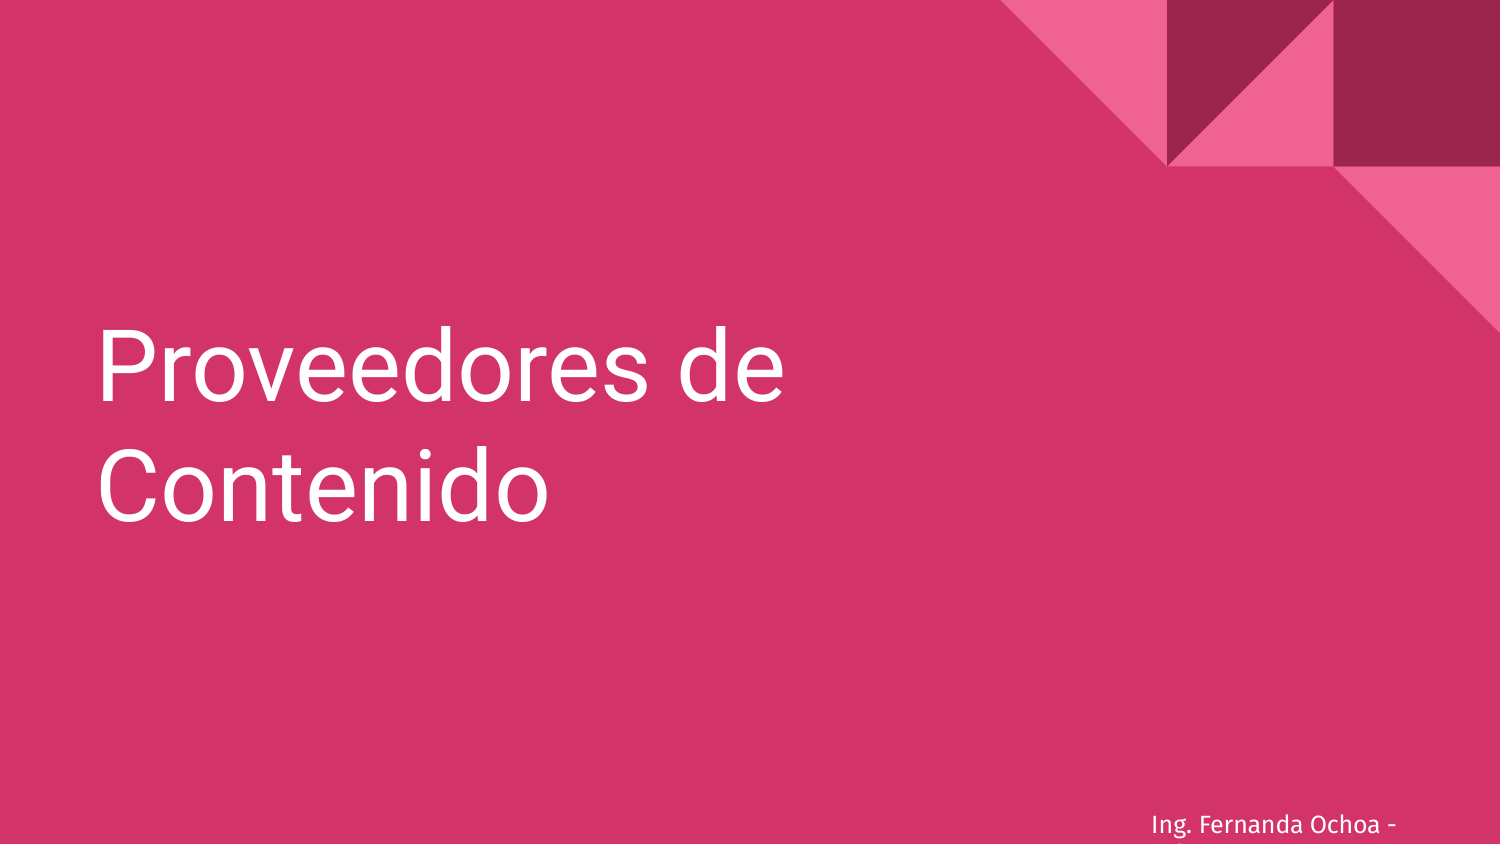

# Proveedores de Contenido
Ing. Fernanda Ochoa - @imonsh